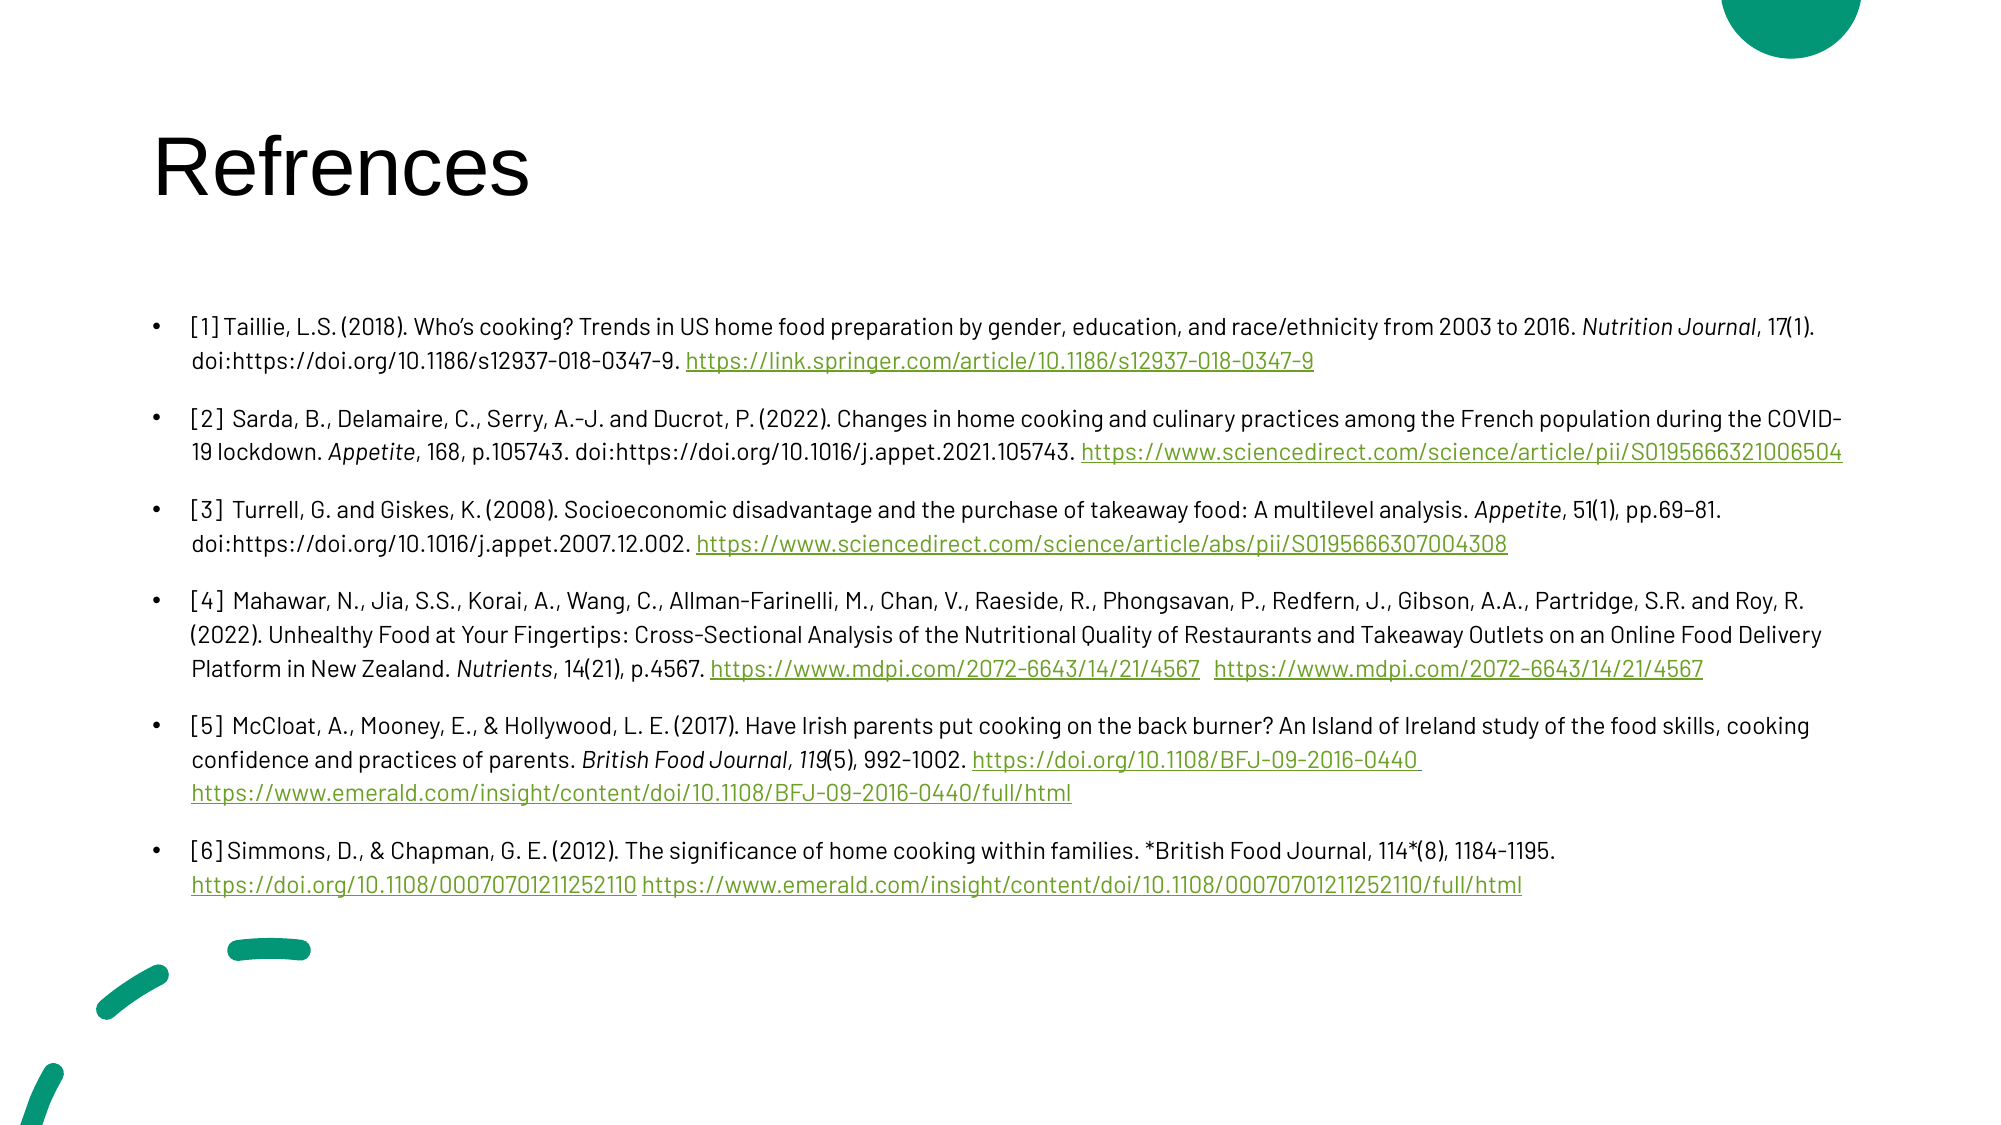

# Refrences
[1] Taillie, L.S. (2018). Who’s cooking? Trends in US home food preparation by gender, education, and race/ethnicity from 2003 to 2016. Nutrition Journal, 17(1). doi:https://doi.org/10.1186/s12937-018-0347-9. https://link.springer.com/article/10.1186/s12937-018-0347-9
[2]  Sarda, B., Delamaire, C., Serry, A.-J. and Ducrot, P. (2022). Changes in home cooking and culinary practices among the French population during the COVID-19 lockdown. Appetite, 168, p.105743. doi:https://doi.org/10.1016/j.appet.2021.105743. https://www.sciencedirect.com/science/article/pii/S0195666321006504
[3]  Turrell, G. and Giskes, K. (2008). Socioeconomic disadvantage and the purchase of takeaway food: A multilevel analysis. Appetite, 51(1), pp.69–81. doi:https://doi.org/10.1016/j.appet.2007.12.002. https://www.sciencedirect.com/science/article/abs/pii/S0195666307004308
[4]  Mahawar, N., Jia, S.S., Korai, A., Wang, C., Allman-Farinelli, M., Chan, V., Raeside, R., Phongsavan, P., Redfern, J., Gibson, A.A., Partridge, S.R. and Roy, R. (2022). Unhealthy Food at Your Fingertips: Cross-Sectional Analysis of the Nutritional Quality of Restaurants and Takeaway Outlets on an Online Food Delivery Platform in New Zealand. Nutrients, 14(21), p.4567. https://www.mdpi.com/2072-6643/14/21/4567   https://www.mdpi.com/2072-6643/14/21/4567
[5]  McCloat, A., Mooney, E., & Hollywood, L. E. (2017). Have Irish parents put cooking on the back burner? An Island of Ireland study of the food skills, cooking confidence and practices of parents. British Food Journal, 119(5), 992-1002. https://doi.org/10.1108/BFJ-09-2016-0440 https://www.emerald.com/insight/content/doi/10.1108/BFJ-09-2016-0440/full/html
[6] Simmons, D., & Chapman, G. E. (2012). The significance of home cooking within families. *British Food Journal, 114*(8), 1184-1195. https://doi.org/10.1108/00070701211252110 https://www.emerald.com/insight/content/doi/10.1108/00070701211252110/full/html